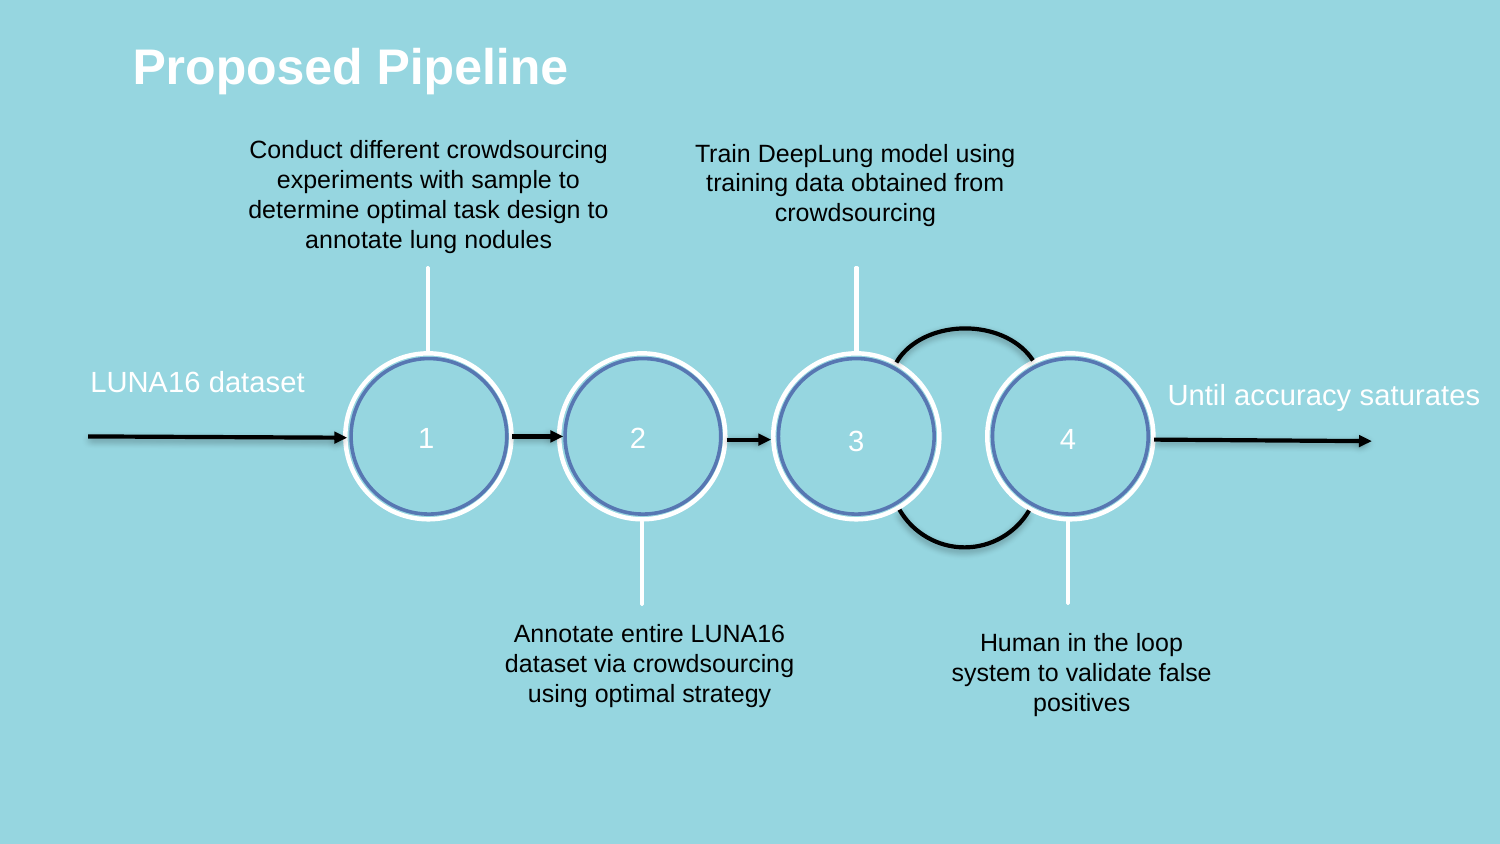

# Proposed Pipeline
Conduct different crowdsourcing experiments with sample to determine optimal task design to annotate lung nodules
Train DeepLung model using training data obtained from crowdsourcing

LUNA16 dataset
Until accuracy saturates

2
1
4
3
Annotate entire LUNA16 dataset via crowdsourcing using optimal strategy
Human in the loop system to validate false positives